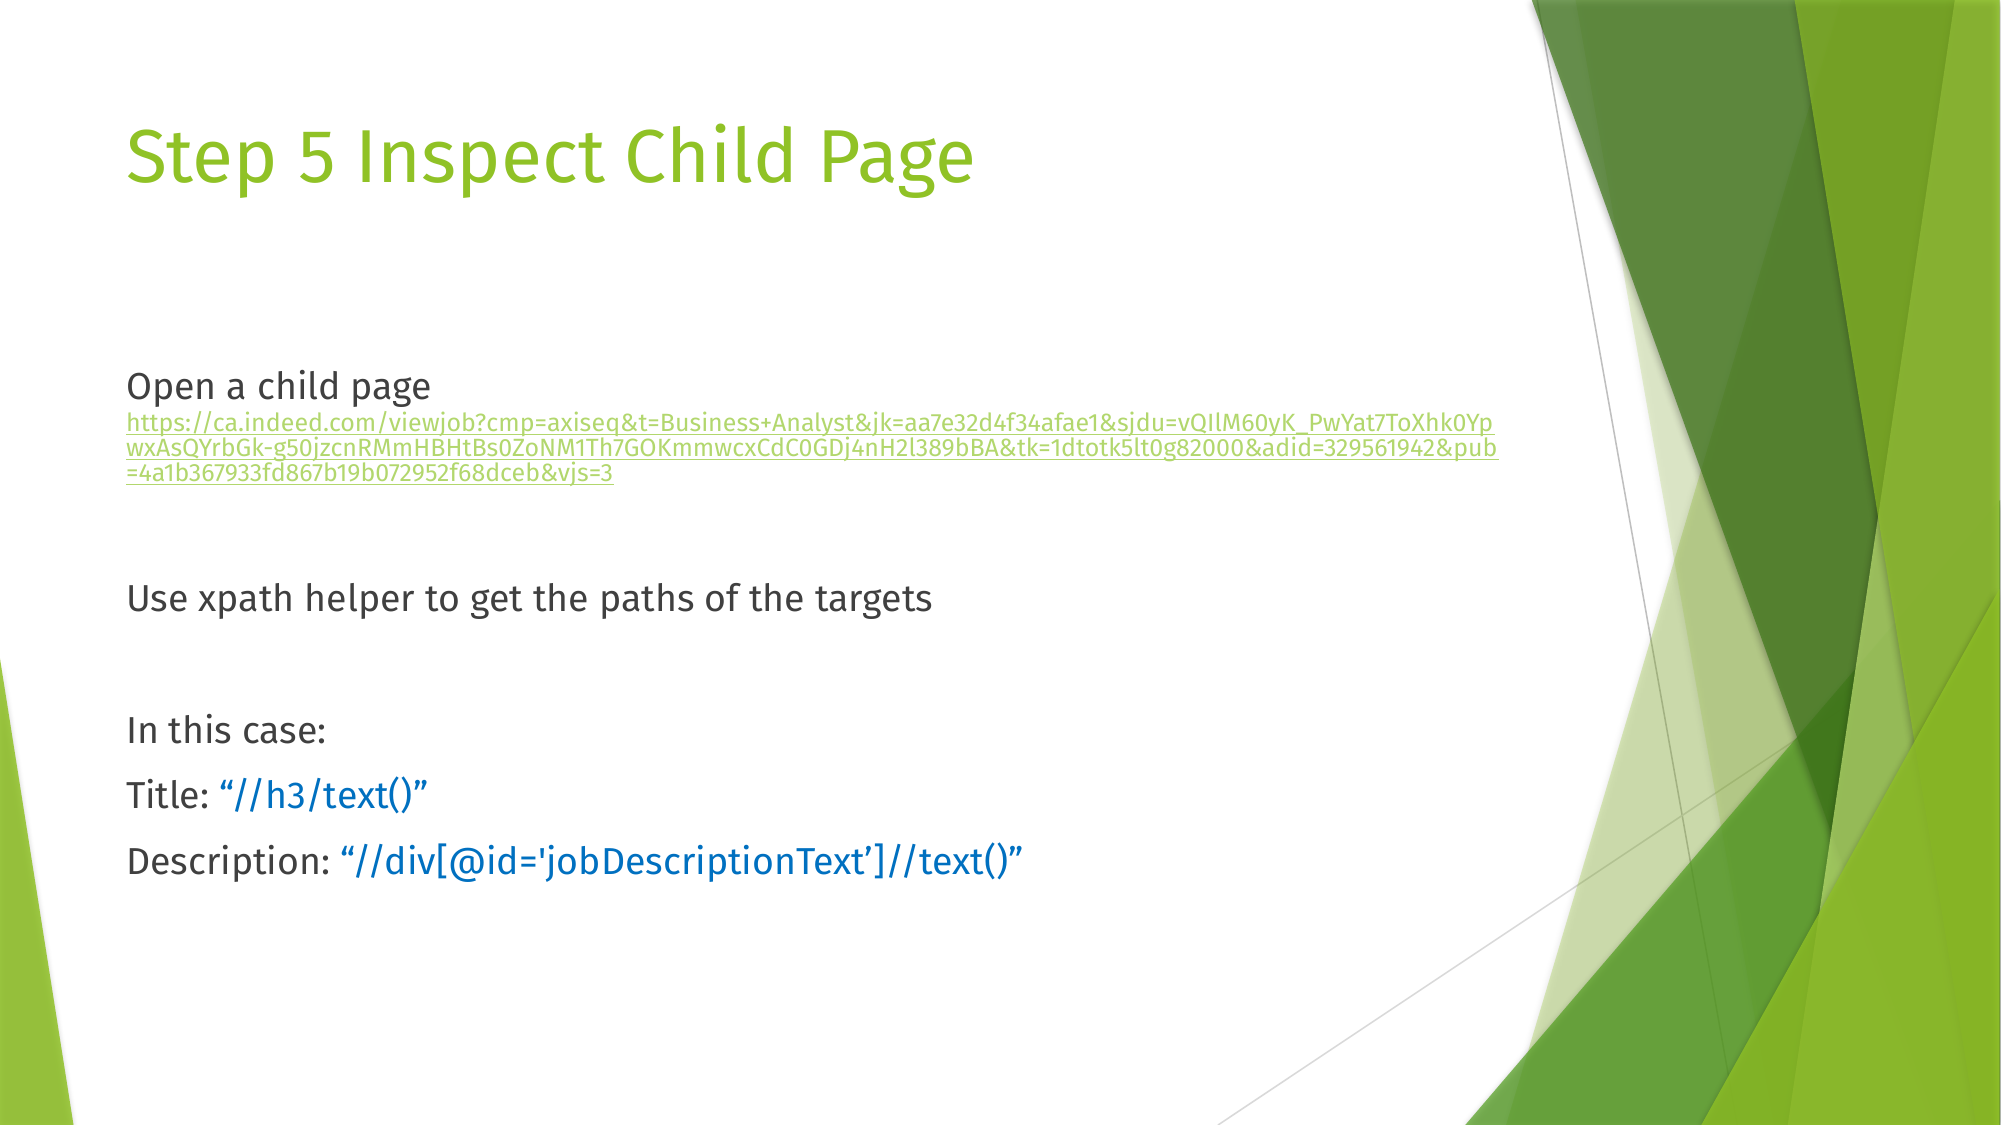

# Step 5 Inspect Child Page
Open a child page https://ca.indeed.com/viewjob?cmp=axiseq&t=Business+Analyst&jk=aa7e32d4f34afae1&sjdu=vQIlM60yK_PwYat7ToXhk0YpwxAsQYrbGk-g50jzcnRMmHBHtBs0ZoNM1Th7GOKmmwcxCdC0GDj4nH2l389bBA&tk=1dtotk5lt0g82000&adid=329561942&pub=4a1b367933fd867b19b072952f68dceb&vjs=3

Use xpath helper to get the paths of the targets

In this case:
Title: “//h3/text()”
Description: “//div[@id='jobDescriptionText’]//text()”